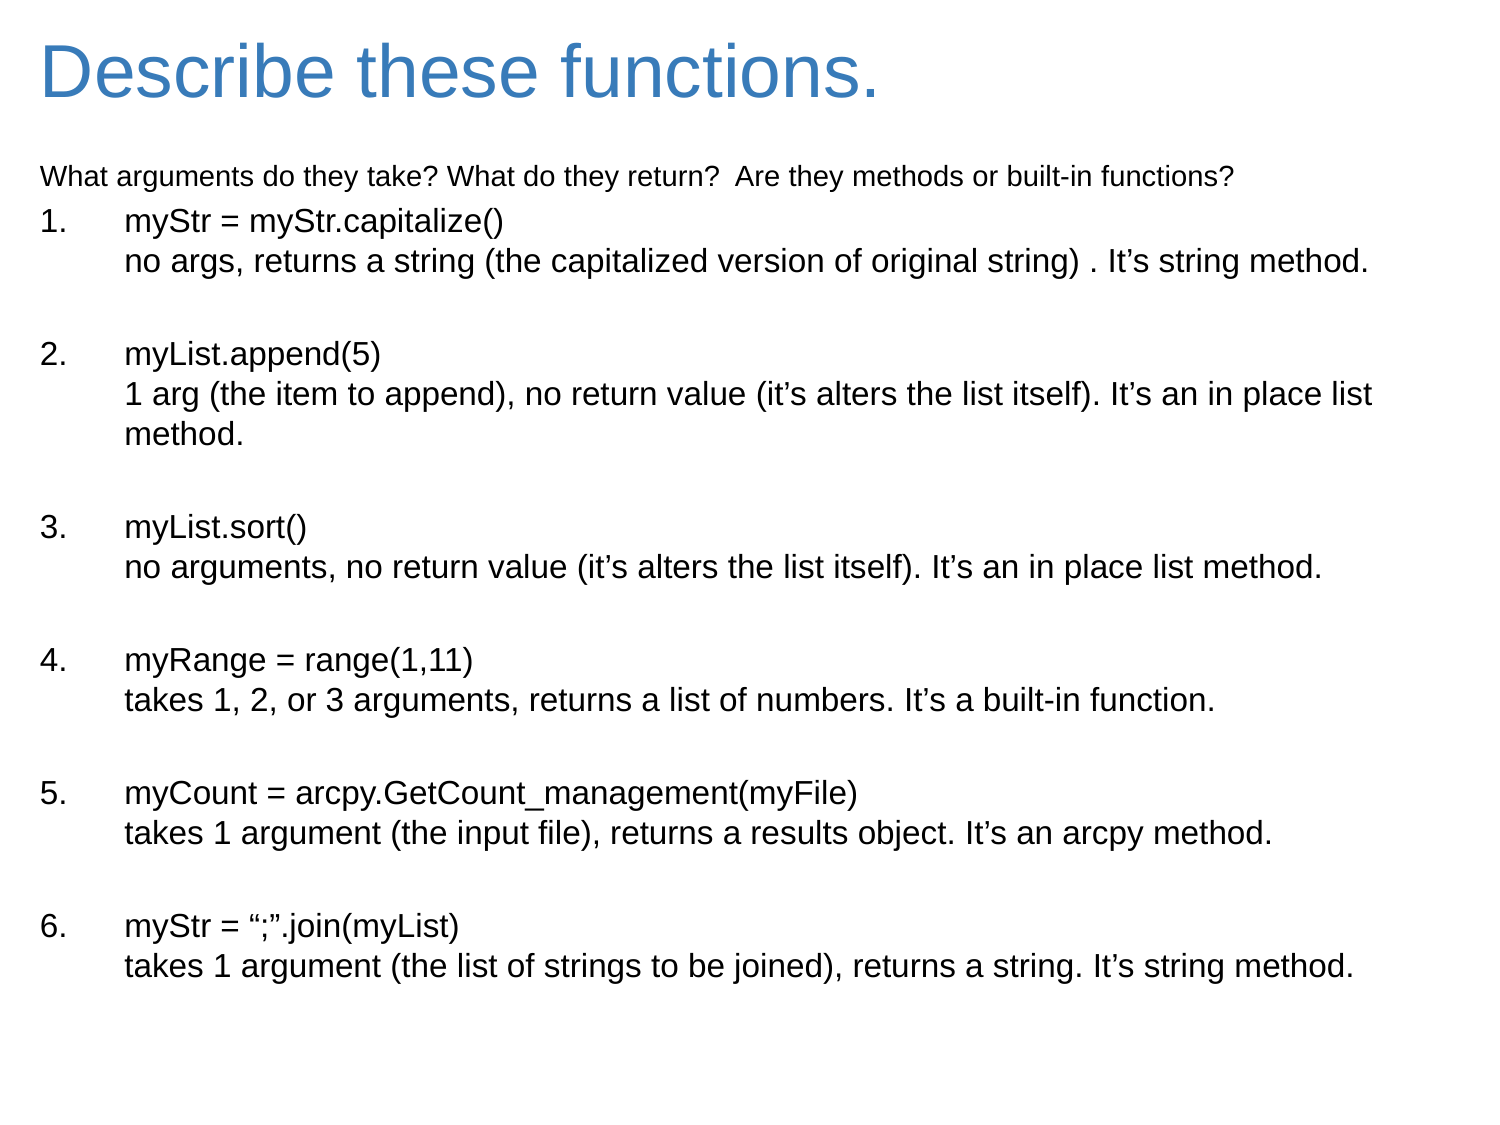

# Describe these functions.
What arguments do they take? What do they return?  Are they methods or built-in functions?
myStr = myStr.capitalize()
no args, returns a string (the capitalized version of original string) . It’s string method.

myList.append(5)
1 arg (the item to append), no return value (it’s alters the list itself). It’s an in place list method.

myList.sort()
no arguments, no return value (it’s alters the list itself). It’s an in place list method.

myRange = range(1,11)
takes 1, 2, or 3 arguments, returns a list of numbers. It’s a built-in function.

myCount = arcpy.GetCount_management(myFile)
takes 1 argument (the input file), returns a results object. It’s an arcpy method.

myStr = “;”.join(myList)
takes 1 argument (the list of strings to be joined), returns a string. It’s string method.